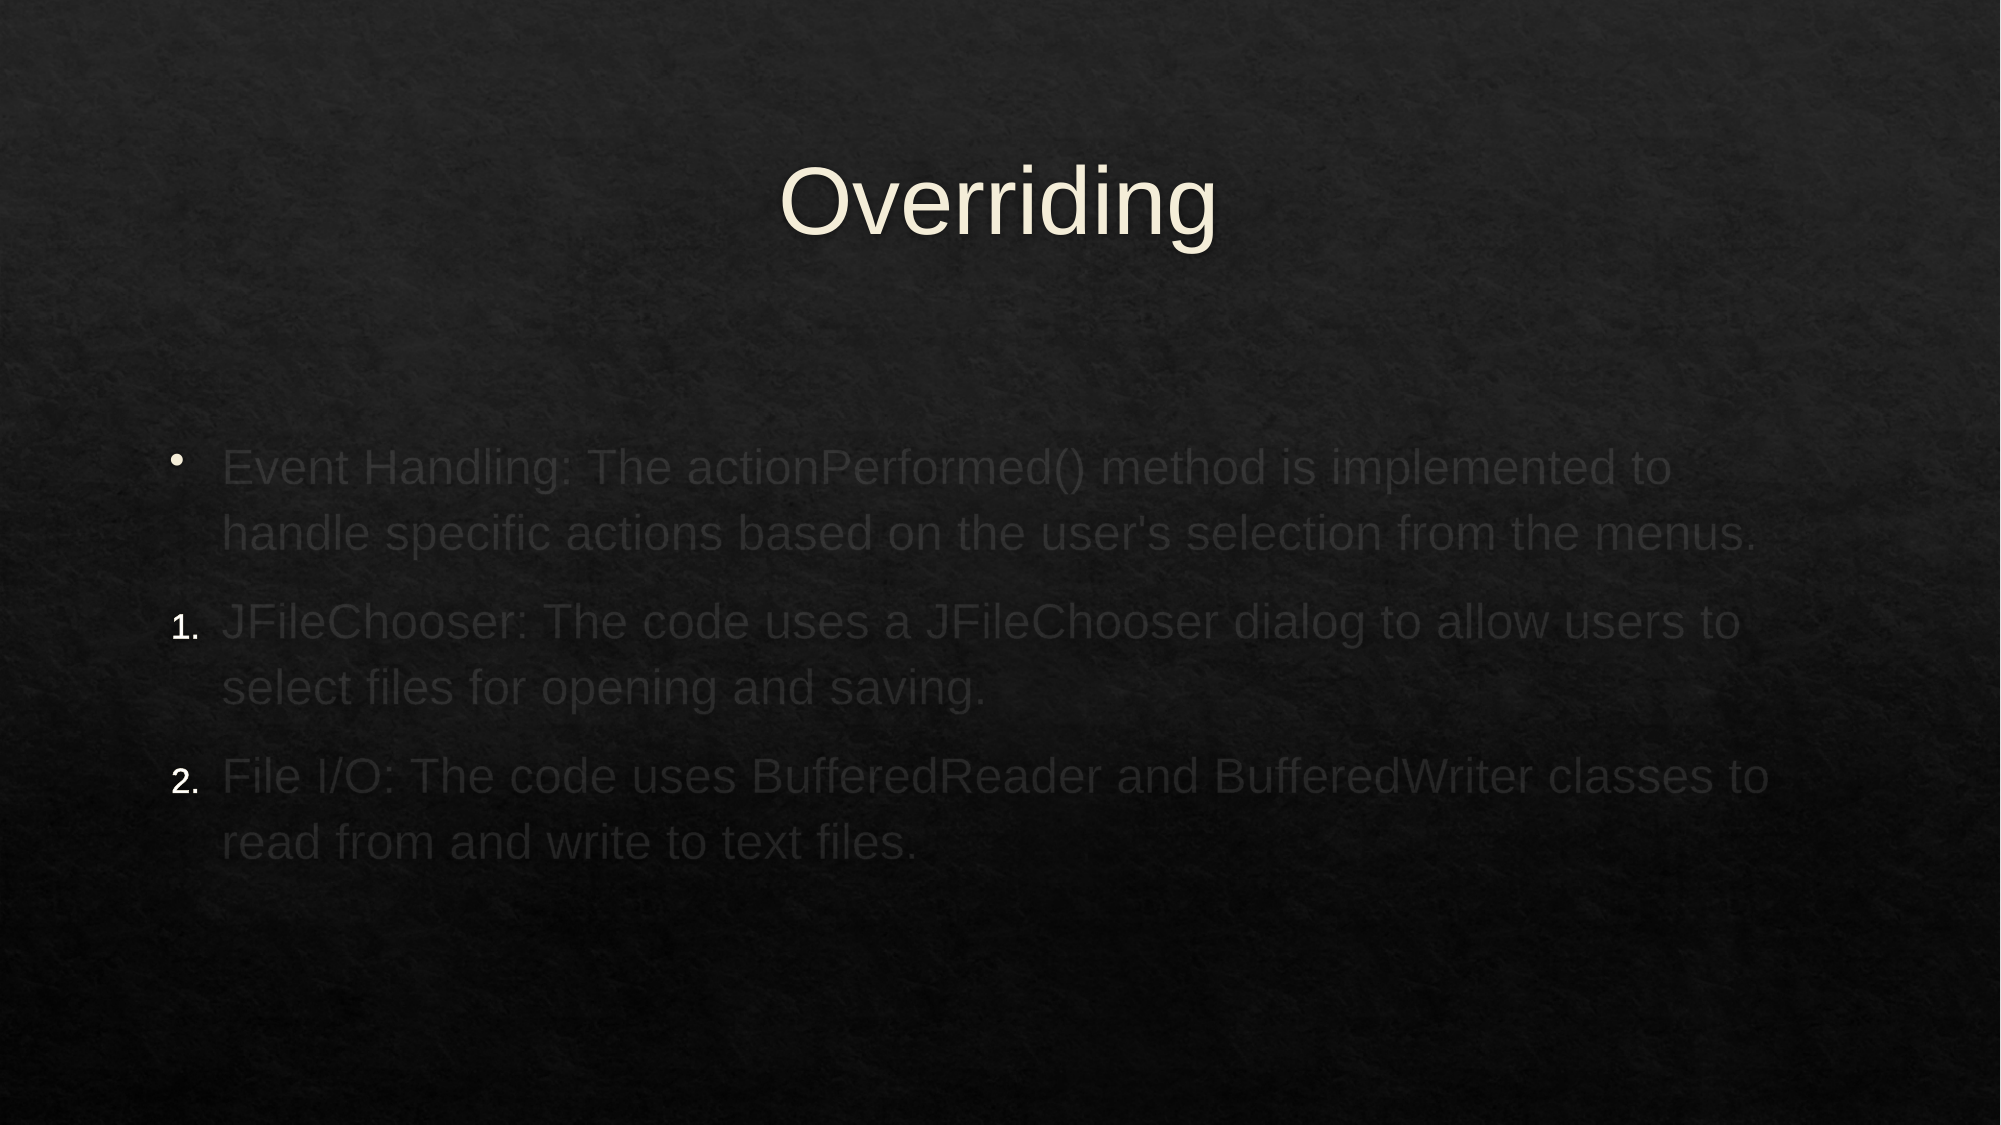

# Overriding

Event Handling: The actionPerformed() method is implemented to handle specific actions based on the user's selection from the menus.
JFileChooser: The code uses a JFileChooser dialog to allow users to select files for opening and saving.
File I/O: The code uses BufferedReader and BufferedWriter classes to read from and write to text files.